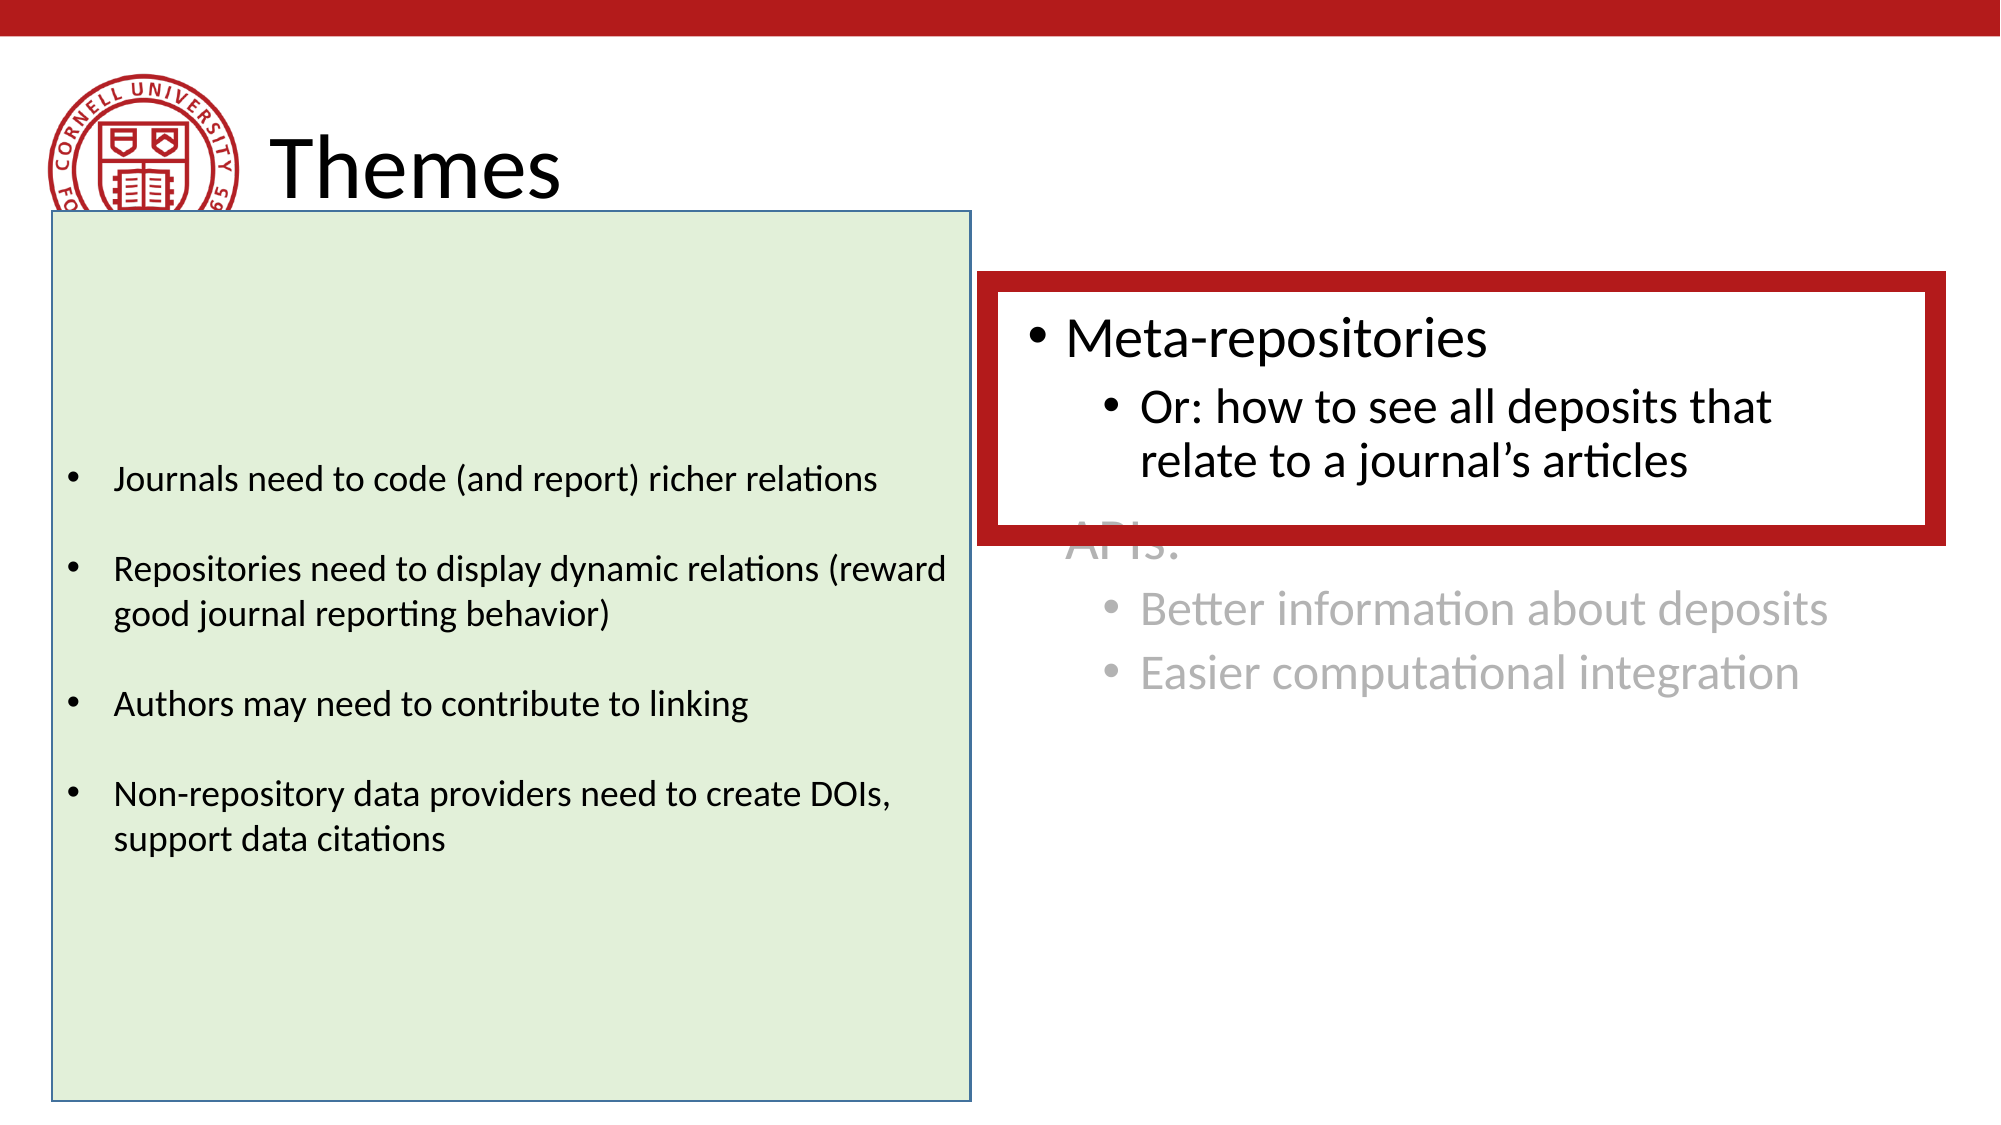

# Themes
Journals need to code (and report) richer relations

Repositories need to display dynamic relations (reward good journal reporting behavior)

Authors may need to contribute to linking

Non-repository data providers need to create DOIs, support data citations

Importance of tiered access
Recognition that not all data can be made “public”
How to better handle access requests
Support for private datasets
Importance of non-academic data providers (commercial, ad-hoc)
Importance of university data retention policies and infrastructure
Meta-repositories
Or: how to see all deposits that relate to a journal’s articles
APIs:
Better information about deposits
Easier computational integration